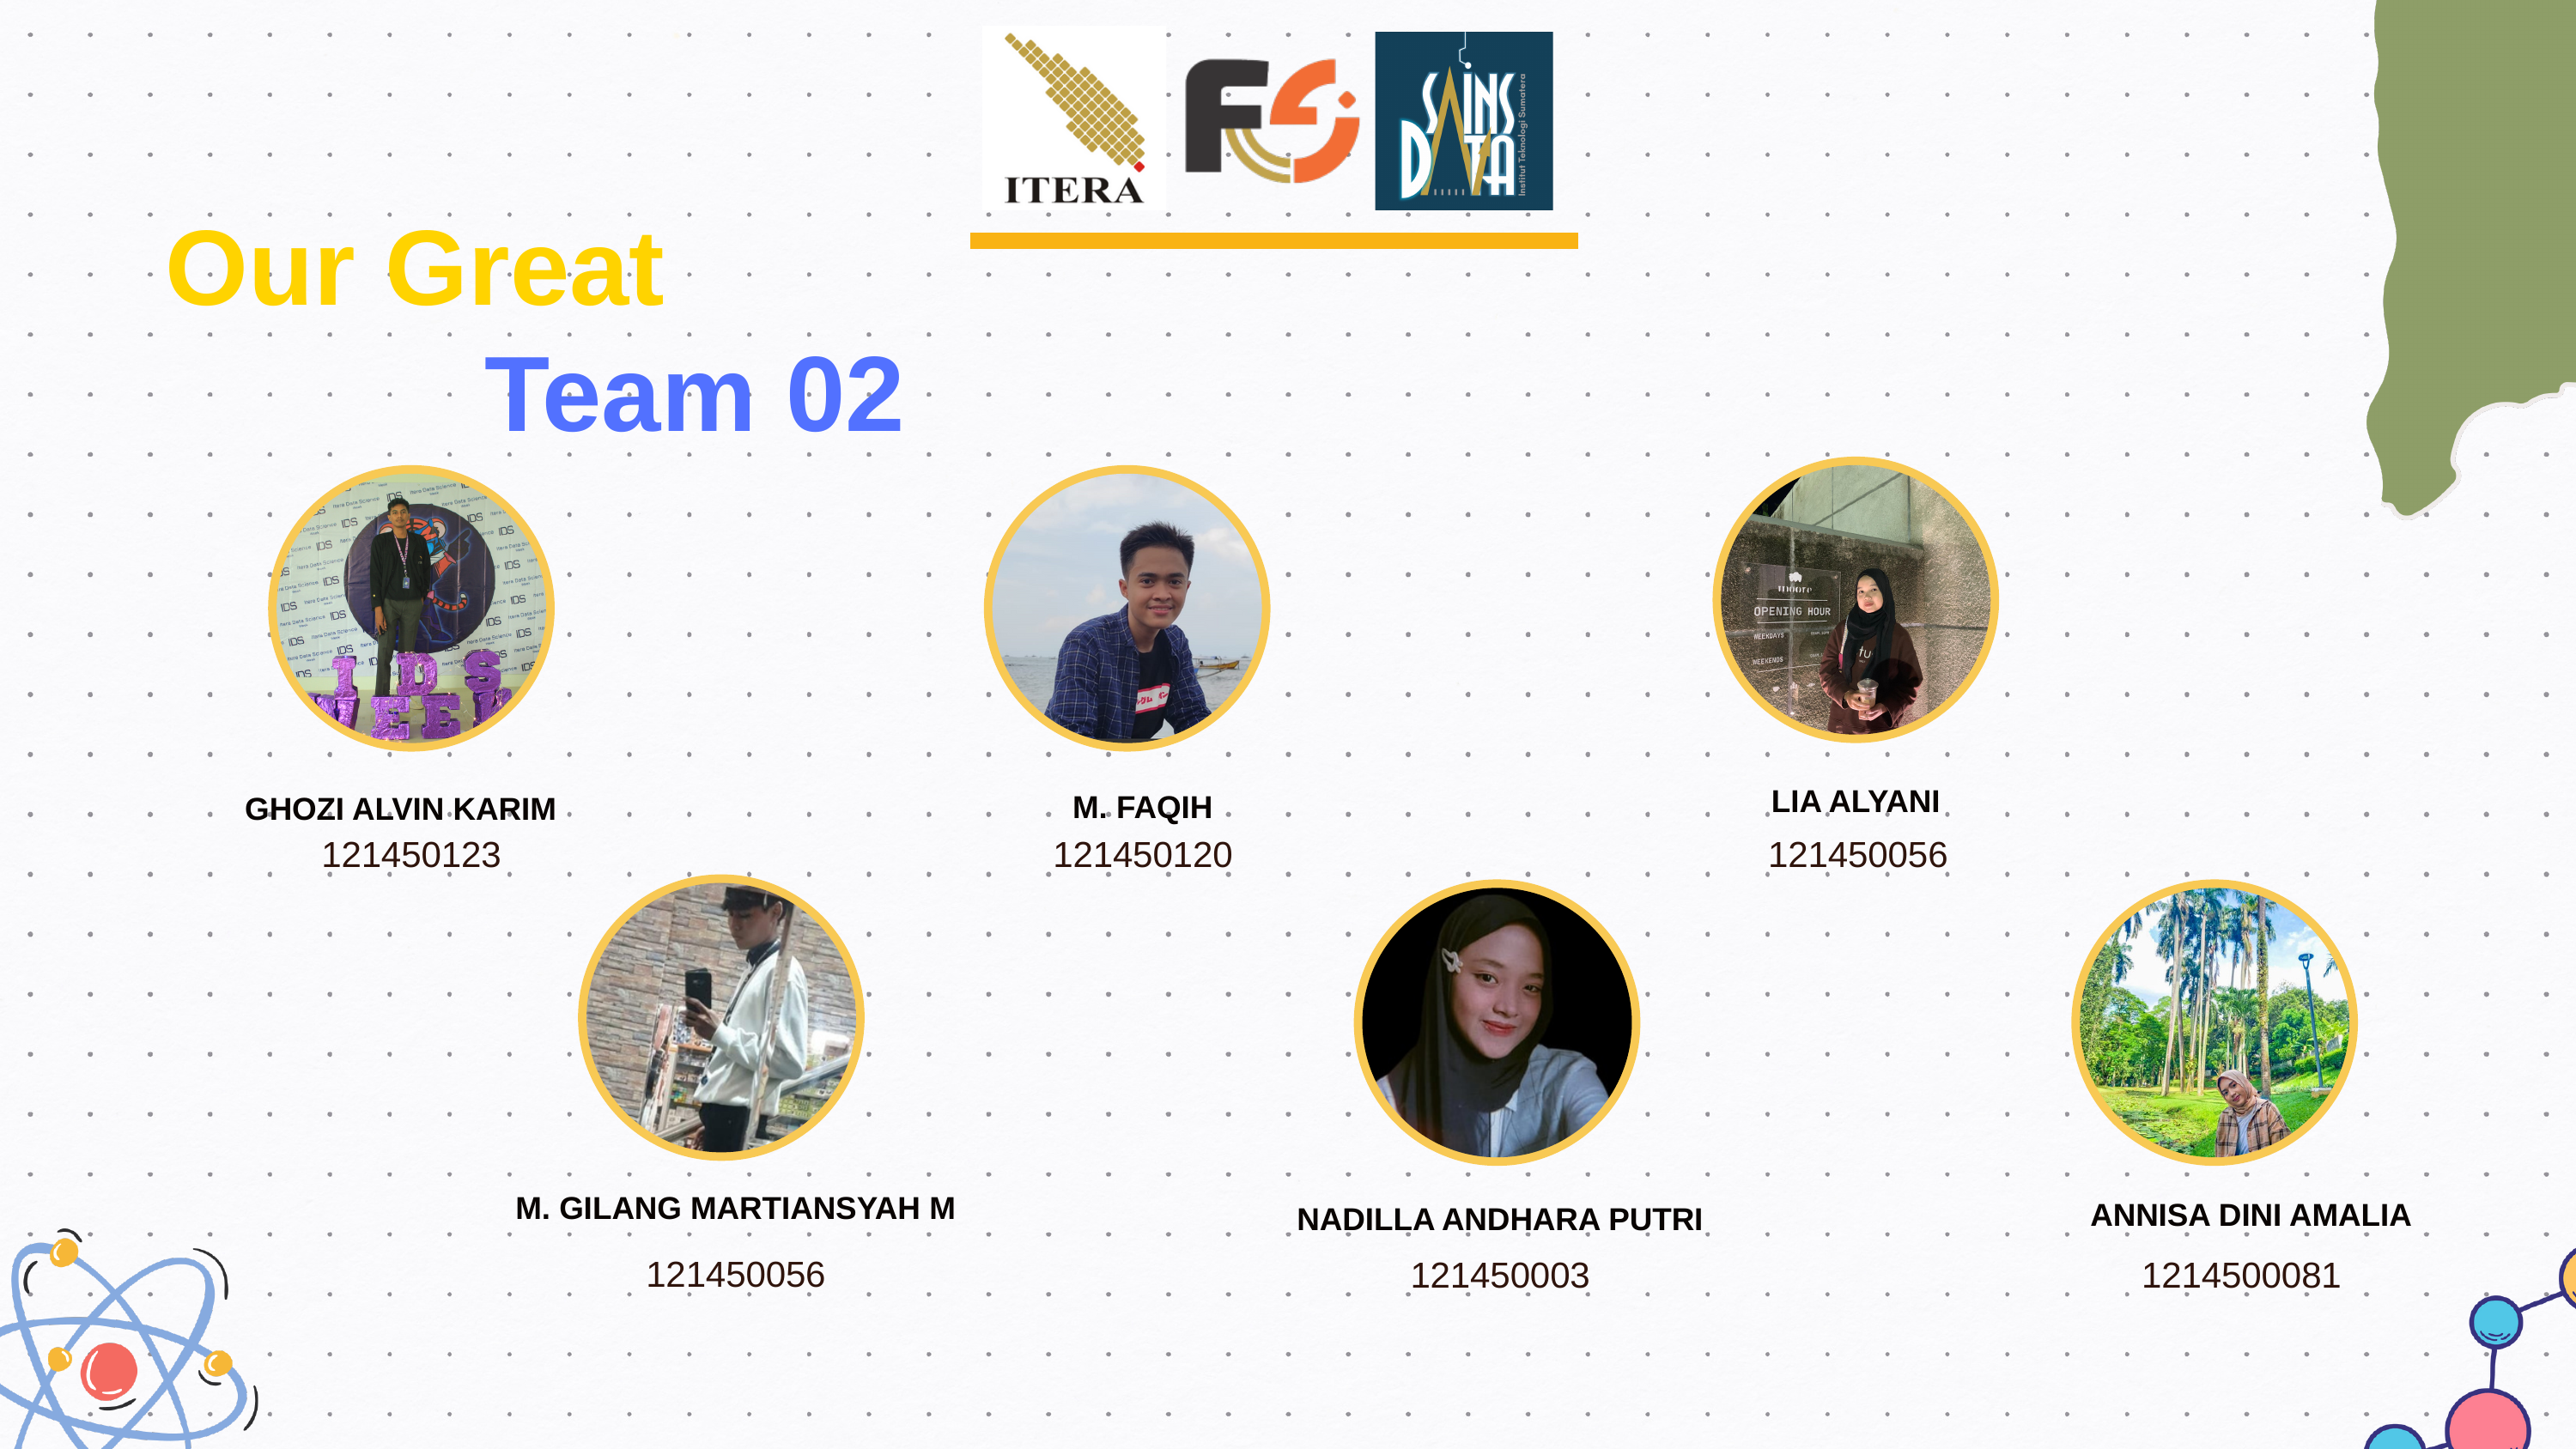

Our Great

Team 02

LIA ALYANI
M. FAQIH
GHOZI ALVIN KARIM
121450056
121450123
121450120

M. GILANG MARTIANSYAH M

ANNISA DINI AMALIA
NADILLA ANDHARA PUTRI

121450056
121450003
1214500081